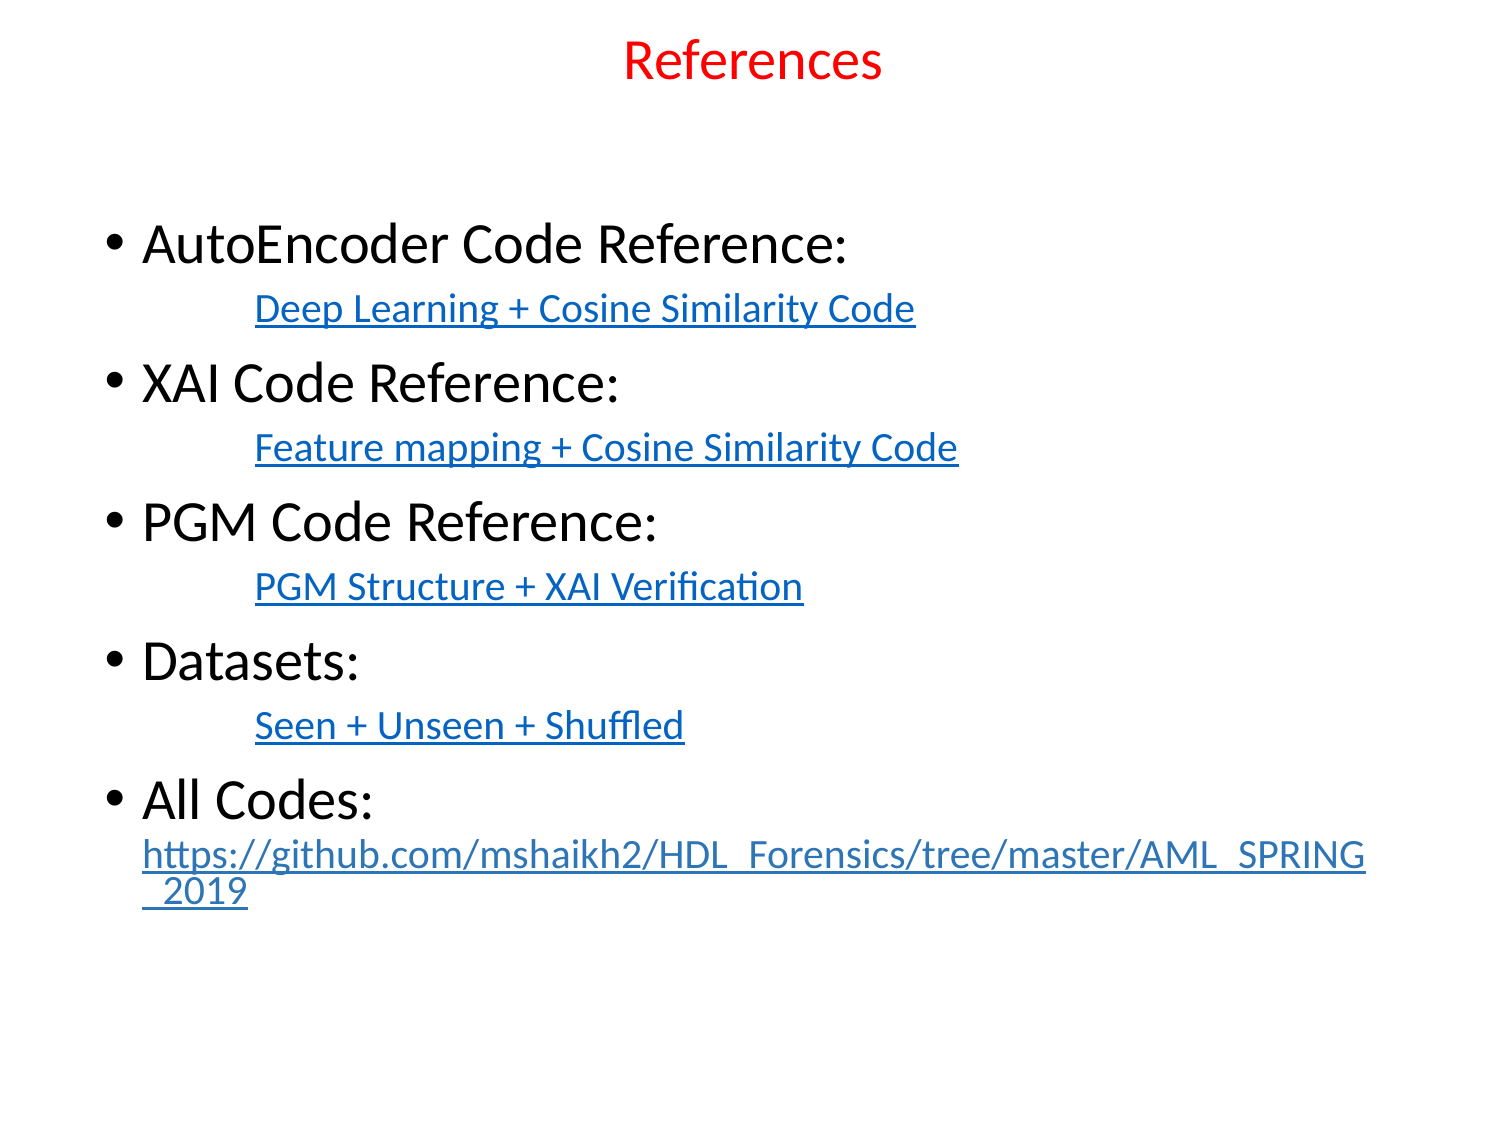

# References
AutoEncoder Code Reference:
Deep Learning + Cosine Similarity Code
XAI Code Reference:
Feature mapping + Cosine Similarity Code
PGM Code Reference:
PGM Structure + XAI Verification
Datasets:
Seen + Unseen + Shuffled
All Codes: 	https://github.com/mshaikh2/HDL_Forensics/tree/master/AML_SPRING_2019